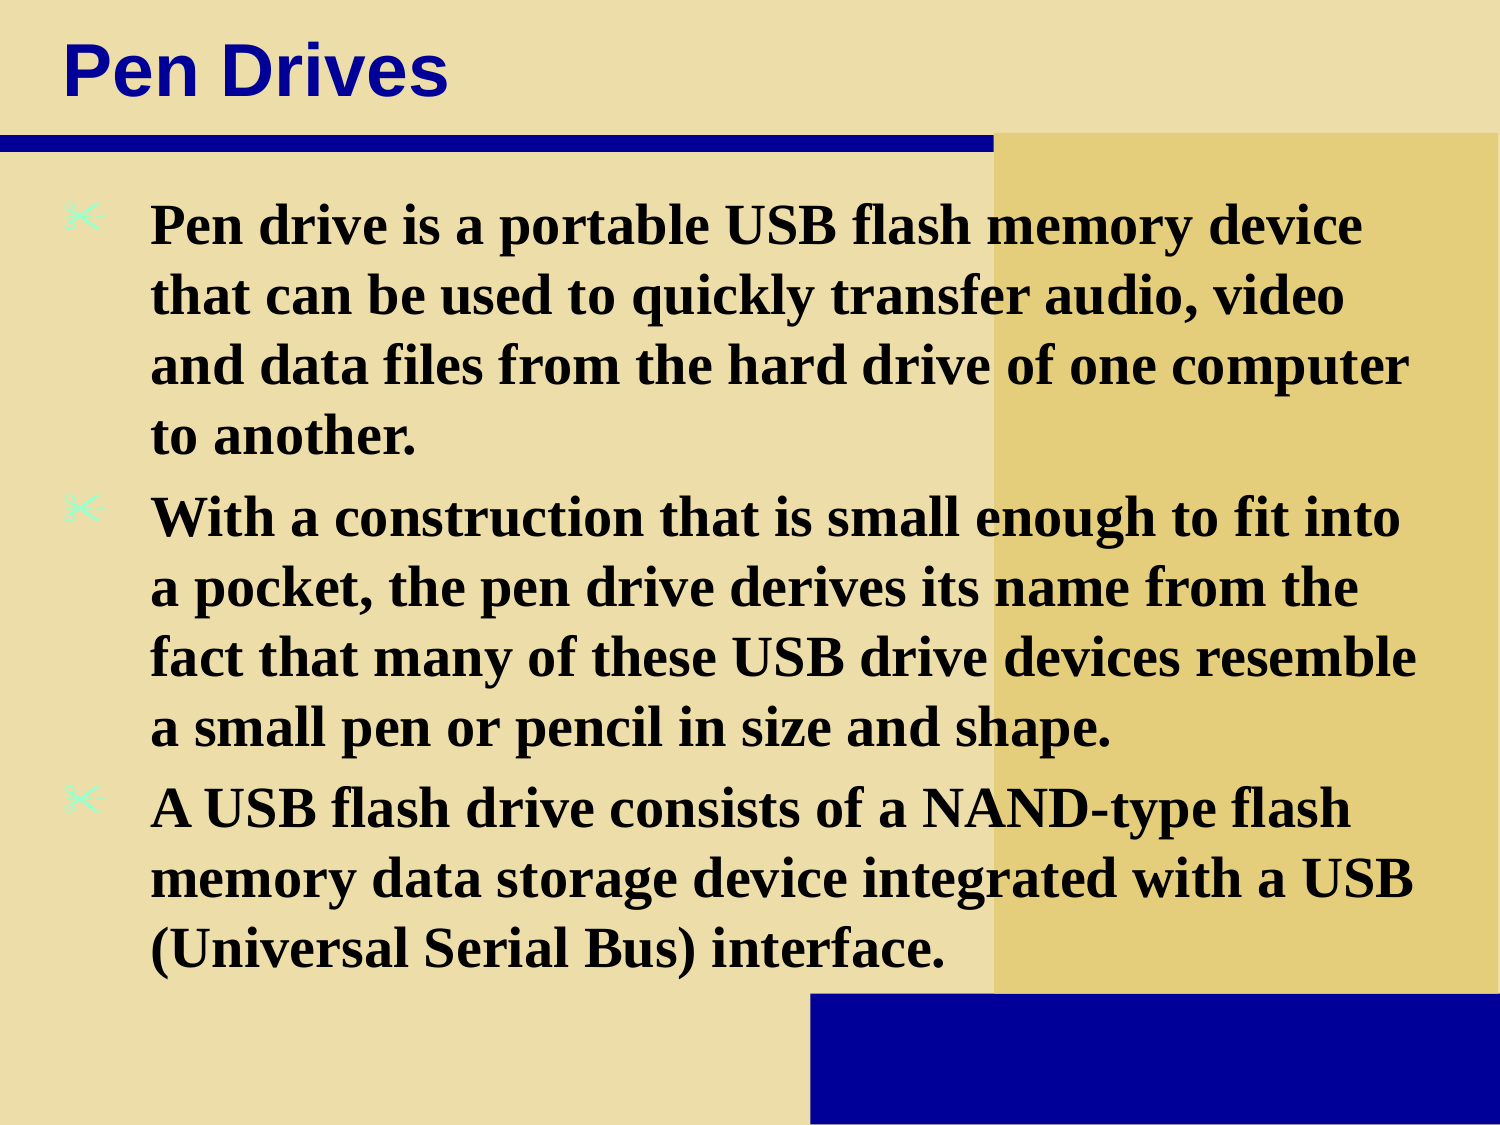

# Pen Drives
Pen drive is a portable USB flash memory device that can be used to quickly transfer audio, video and data files from the hard drive of one computer to another.
With a construction that is small enough to fit into a pocket, the pen drive derives its name from the fact that many of these USB drive devices resemble a small pen or pencil in size and shape.
A USB flash drive consists of a NAND-type flash memory data storage device integrated with a USB (Universal Serial Bus) interface.